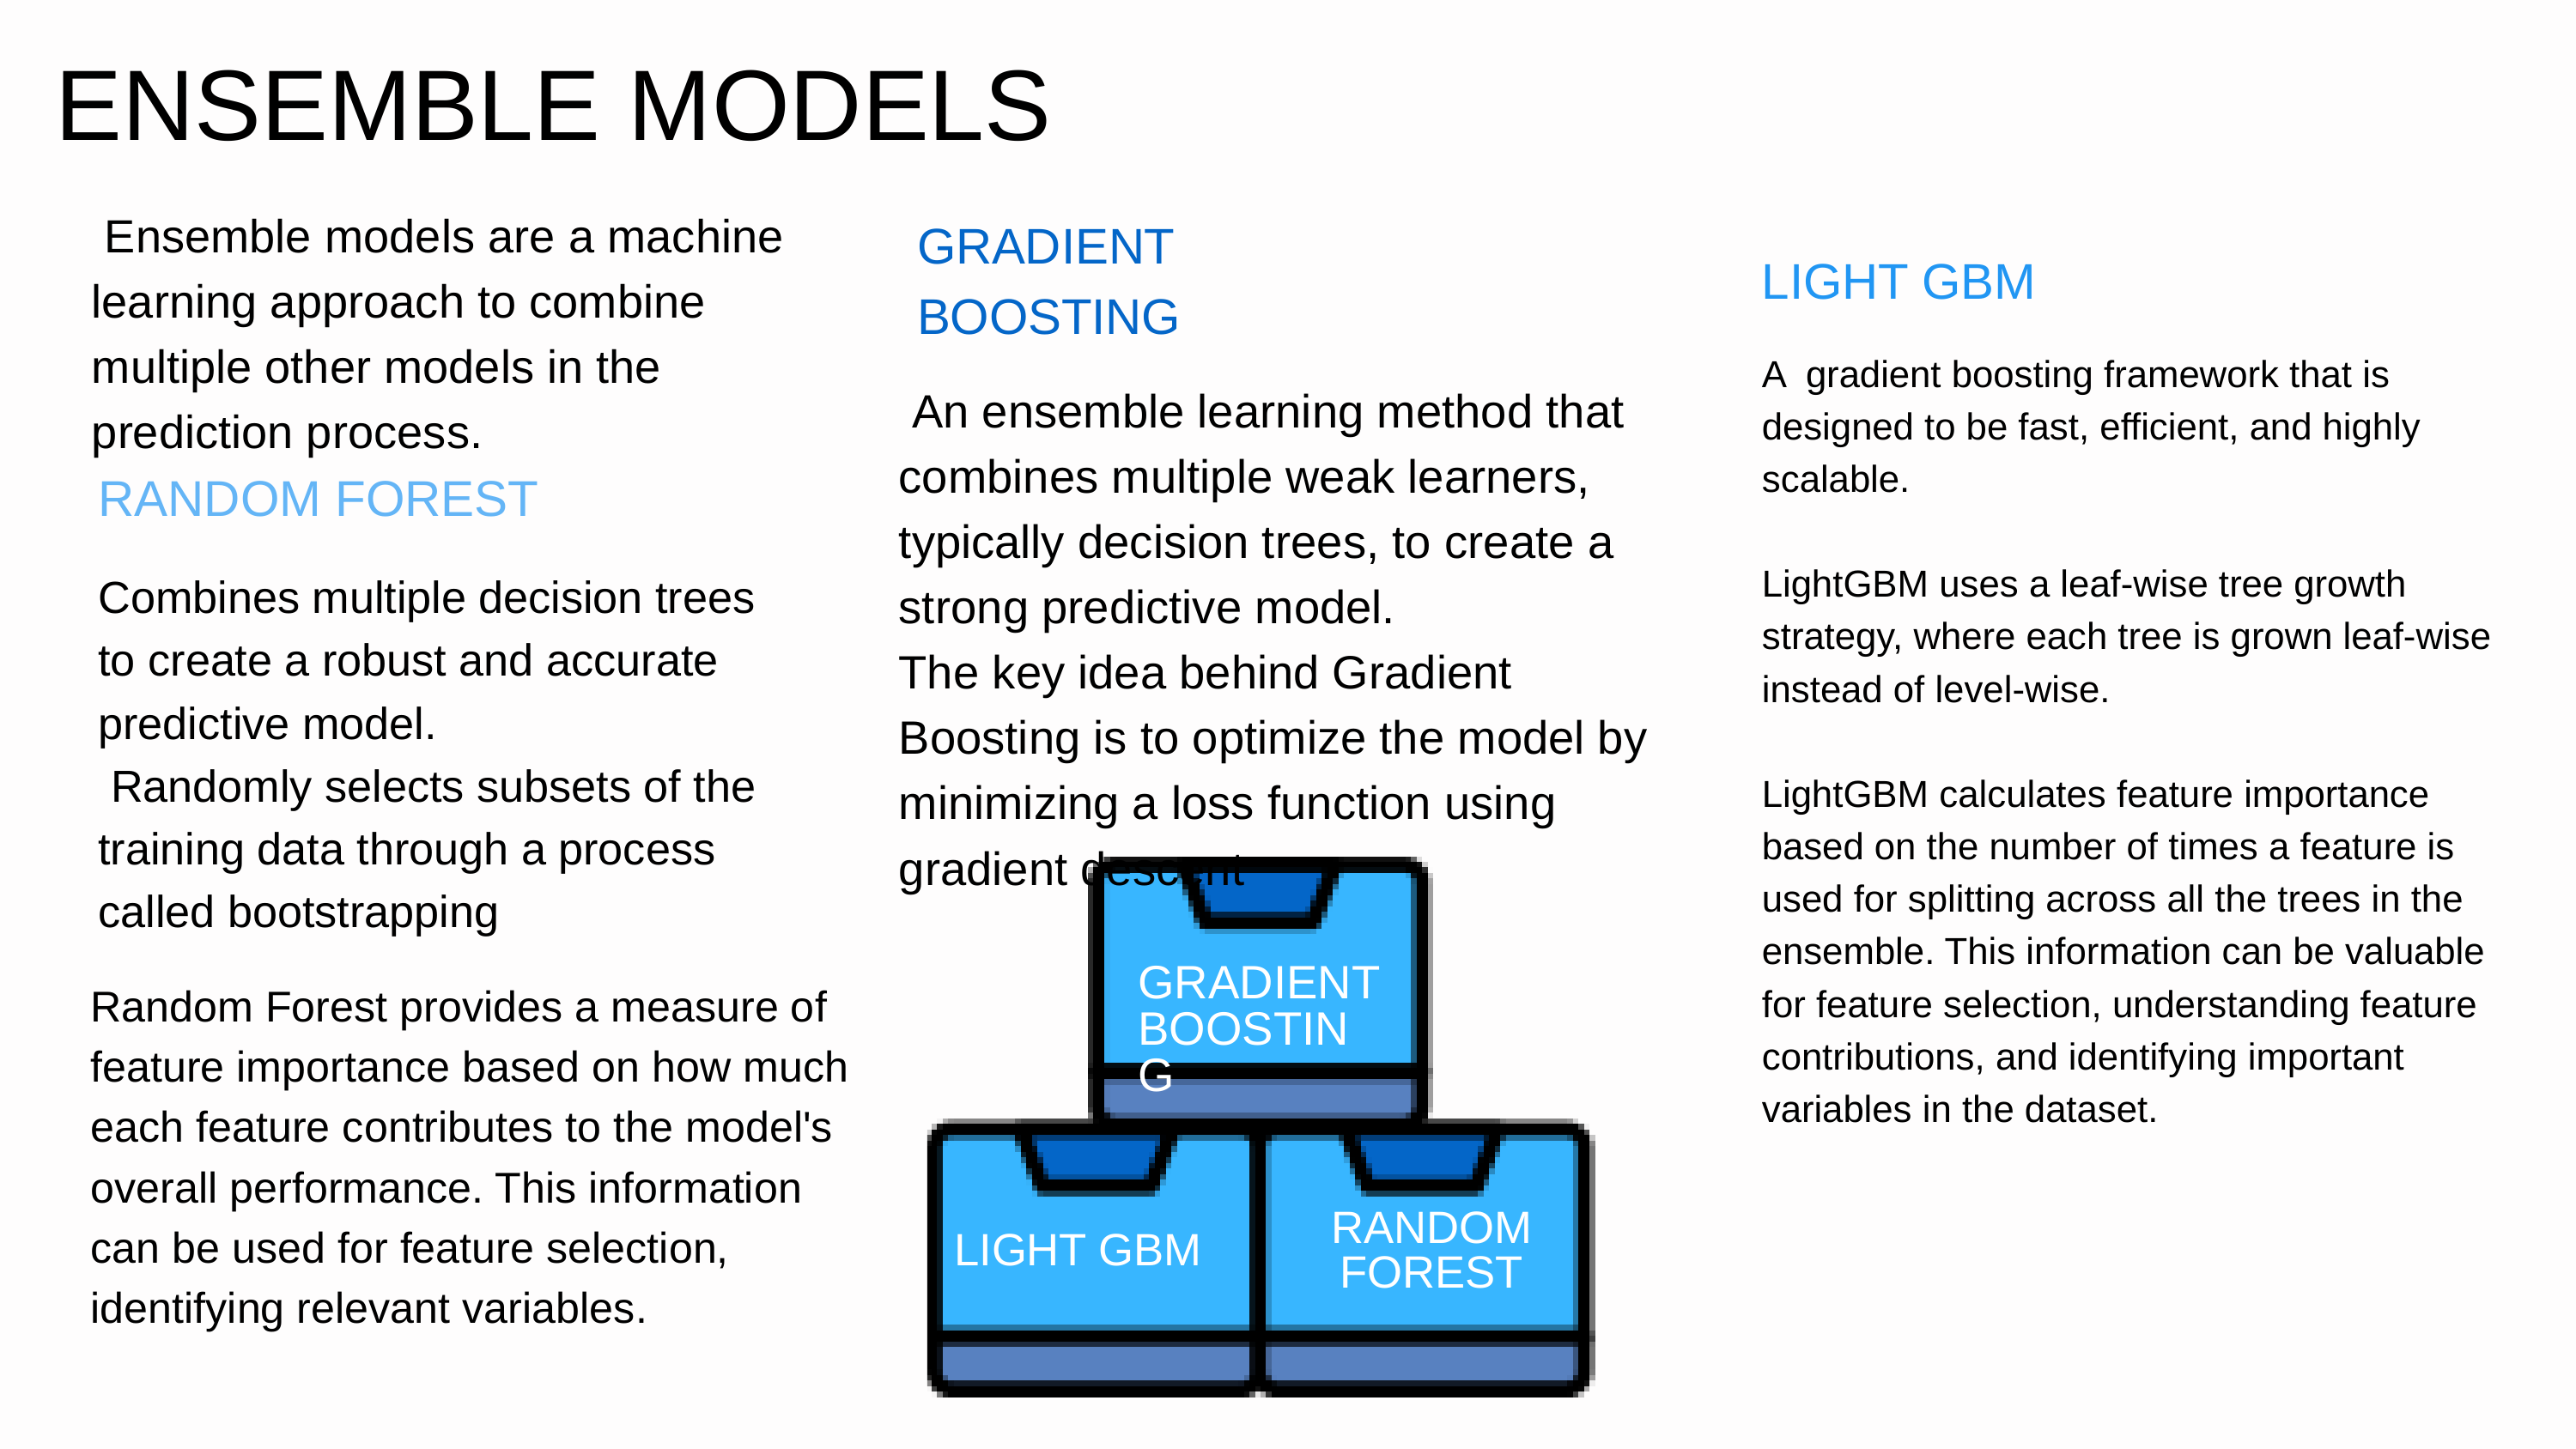

ENSEMBLE MODELS
 Ensemble models are a machine learning approach to combine multiple other models in the prediction process.
GRADIENT BOOSTING
LIGHT GBM
A  gradient boosting framework that is designed to be fast, efficient, and highly scalable.

LightGBM uses a leaf-wise tree growth strategy, where each tree is grown leaf-wise instead of level-wise.

LightGBM calculates feature importance based on the number of times a feature is used for splitting across all the trees in the ensemble. This information can be valuable for feature selection, understanding feature contributions, and identifying important variables in the dataset.

 An ensemble learning method that combines multiple weak learners, typically decision trees, to create a strong predictive model.
The key idea behind Gradient Boosting is to optimize the model by minimizing a loss function using gradient descent
RANDOM FOREST
Combines multiple decision trees to create a robust and accurate predictive model.
 Randomly selects subsets of the training data through a process called bootstrapping

GRADIENT BOOSTING
Random Forest provides a measure of feature importance based on how much each feature contributes to the model's overall performance. This information can be used for feature selection, identifying relevant variables.
RANDOM FOREST
LIGHT GBM